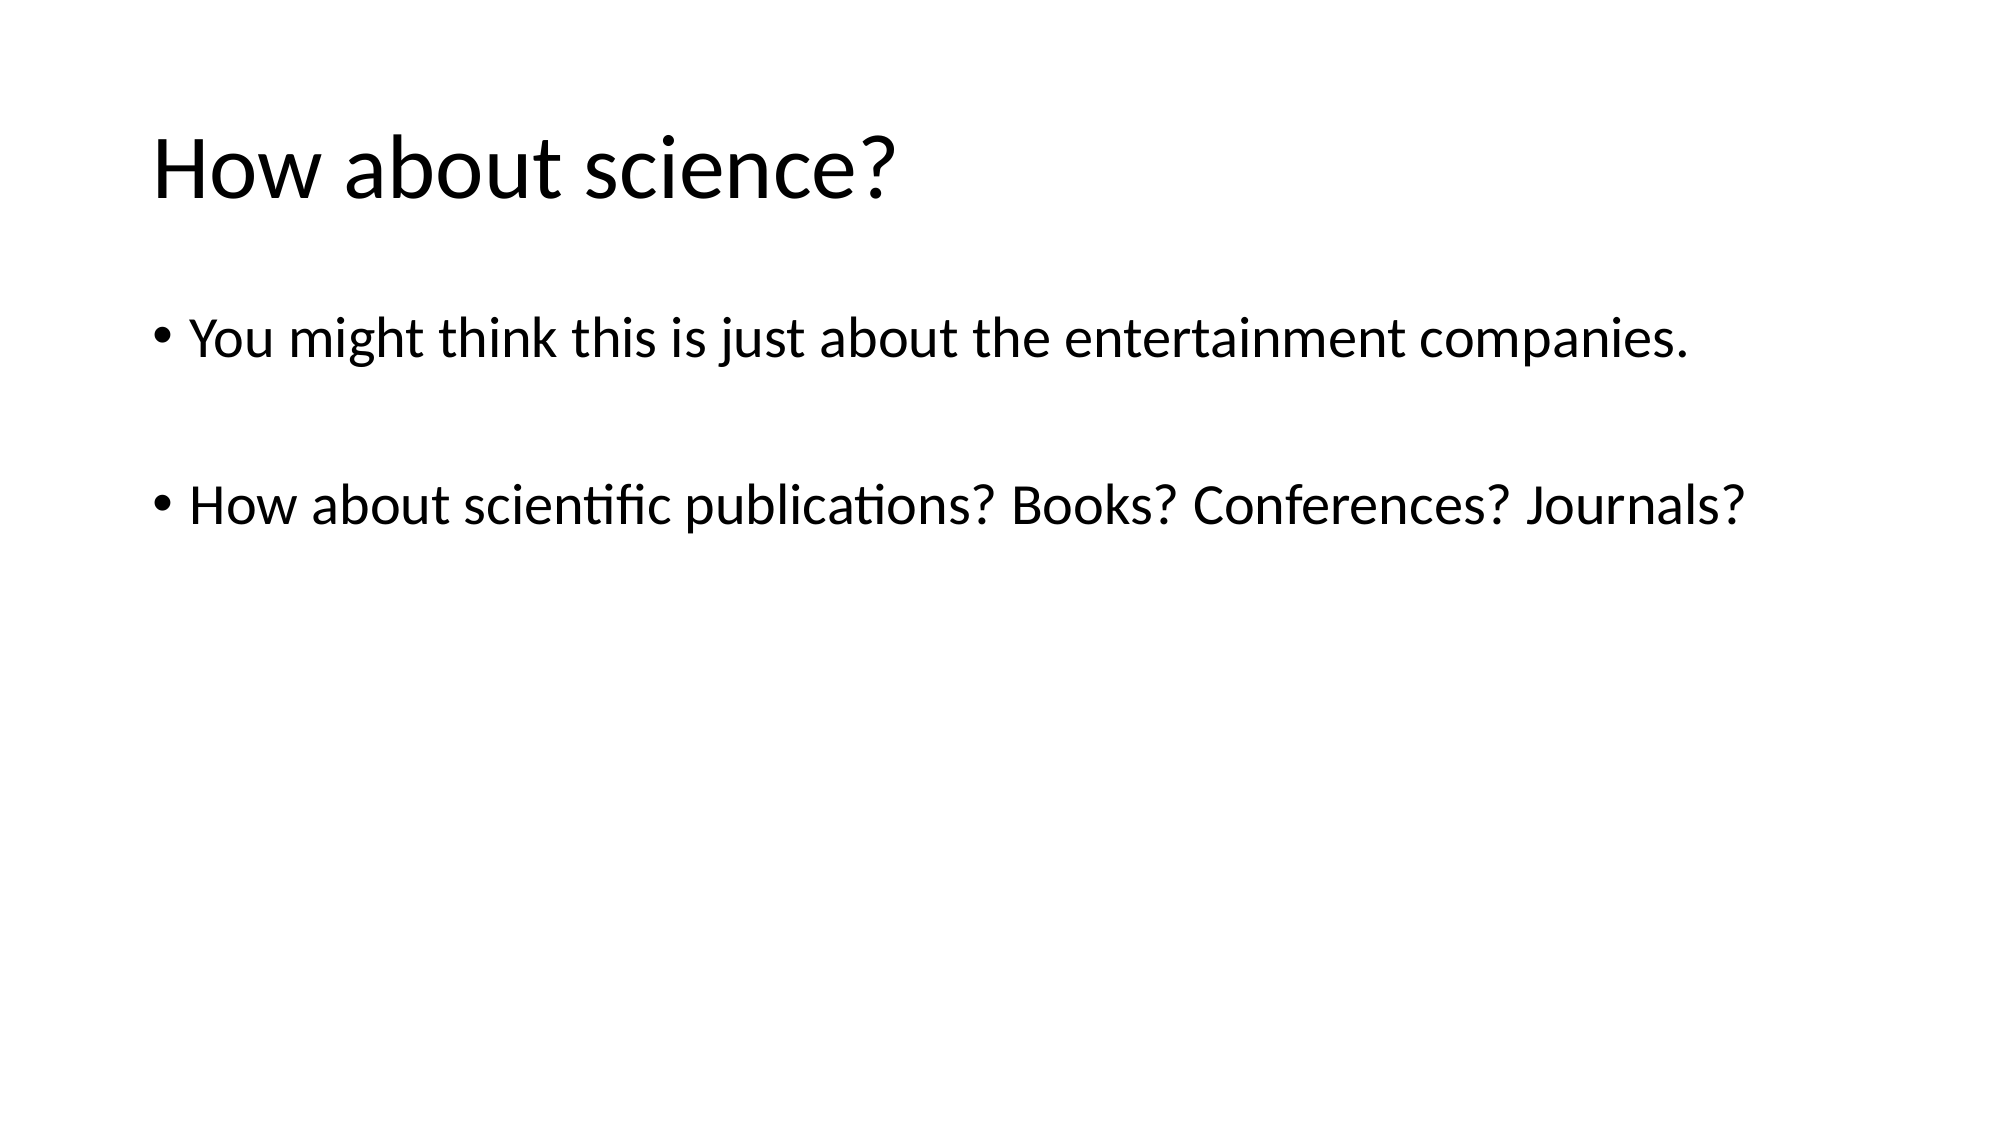

# How about science?
You might think this is just about the entertainment companies.

How about scientific publications? Books? Conferences? Journals?